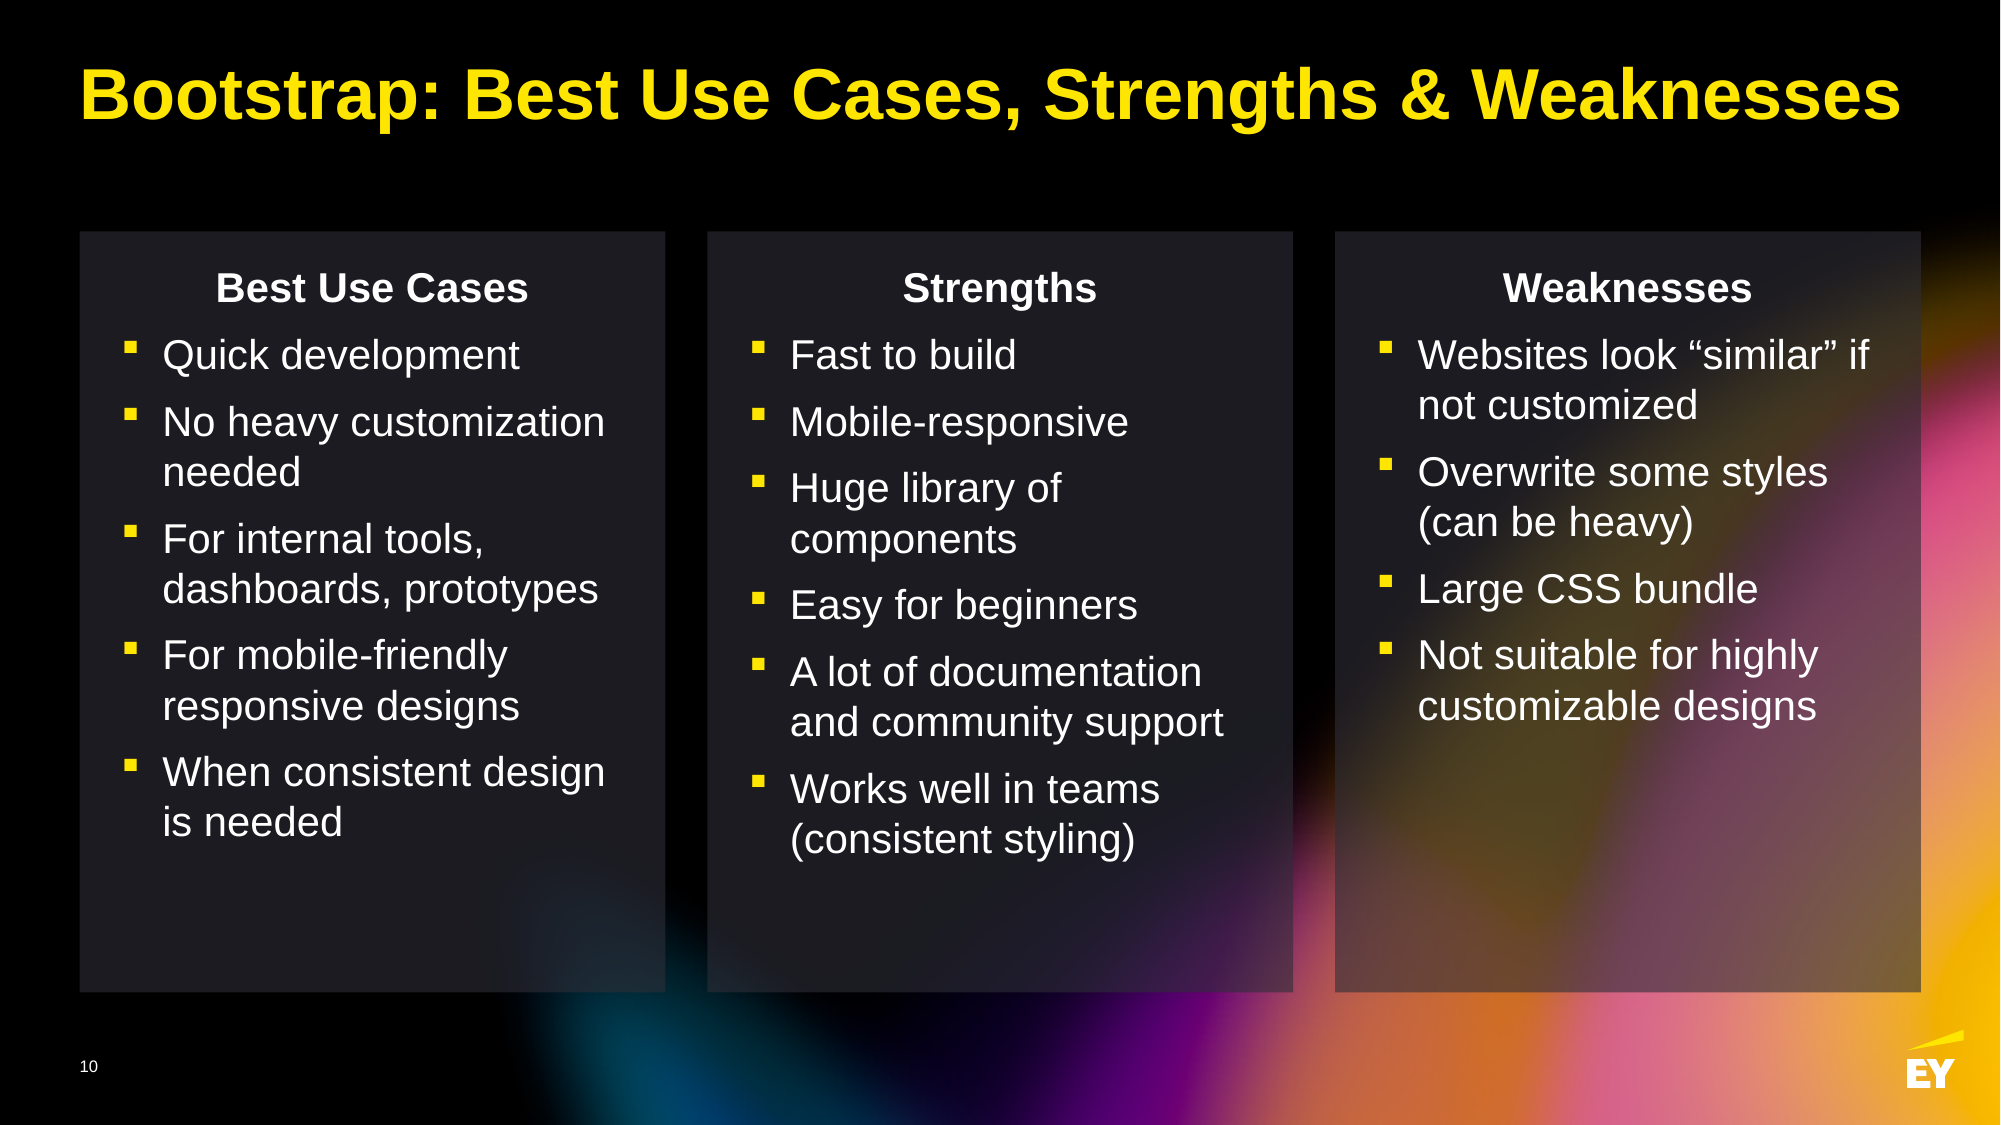

# Bootstrap: Best Use Cases, Strengths & Weaknesses
Best Use Cases
Quick development
No heavy customization needed
For internal tools, dashboards, prototypes
For mobile-friendly responsive designs
When consistent design is needed

Strengths
Fast to build
Mobile-responsive
Huge library of components
Easy for beginners
A lot of documentation and community support
Works well in teams (consistent styling)

Weaknesses
Websites look “similar” if not customized
Overwrite some styles (can be heavy)
Large CSS bundle
Not suitable for highly customizable designs

10